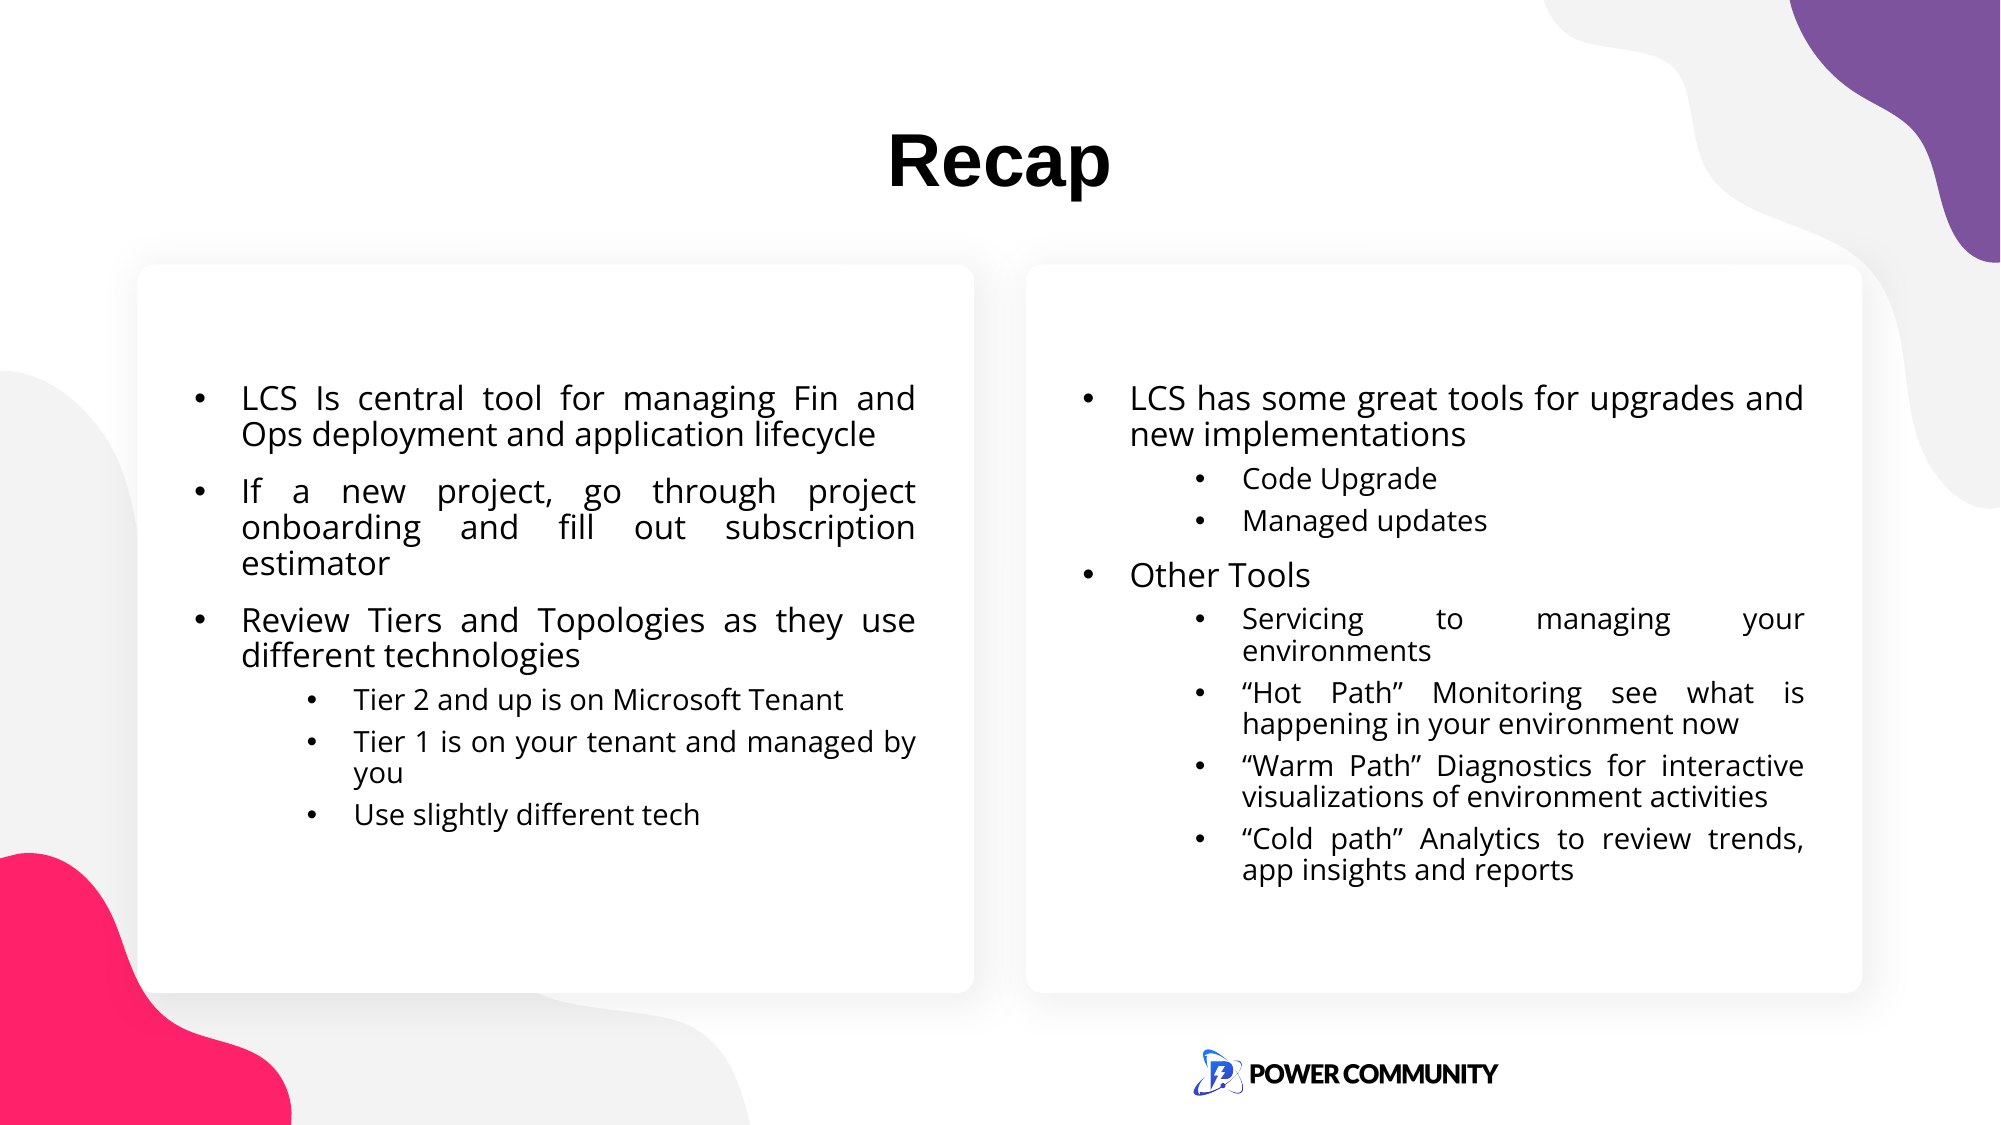

# Recap
LCS Is central tool for managing Fin and Ops deployment and application lifecycle
If a new project, go through project onboarding and fill out subscription estimator
Review Tiers and Topologies as they use different technologies
Tier 2 and up is on Microsoft Tenant
Tier 1 is on your tenant and managed by you
Use slightly different tech

LCS has some great tools for upgrades and new implementations
Code Upgrade
Managed updates
Other Tools
Servicing to managing your environments
“Hot Path” Monitoring see what is happening in your environment now
“Warm Path” Diagnostics for interactive visualizations of environment activities
“Cold path” Analytics to review trends, app insights and reports